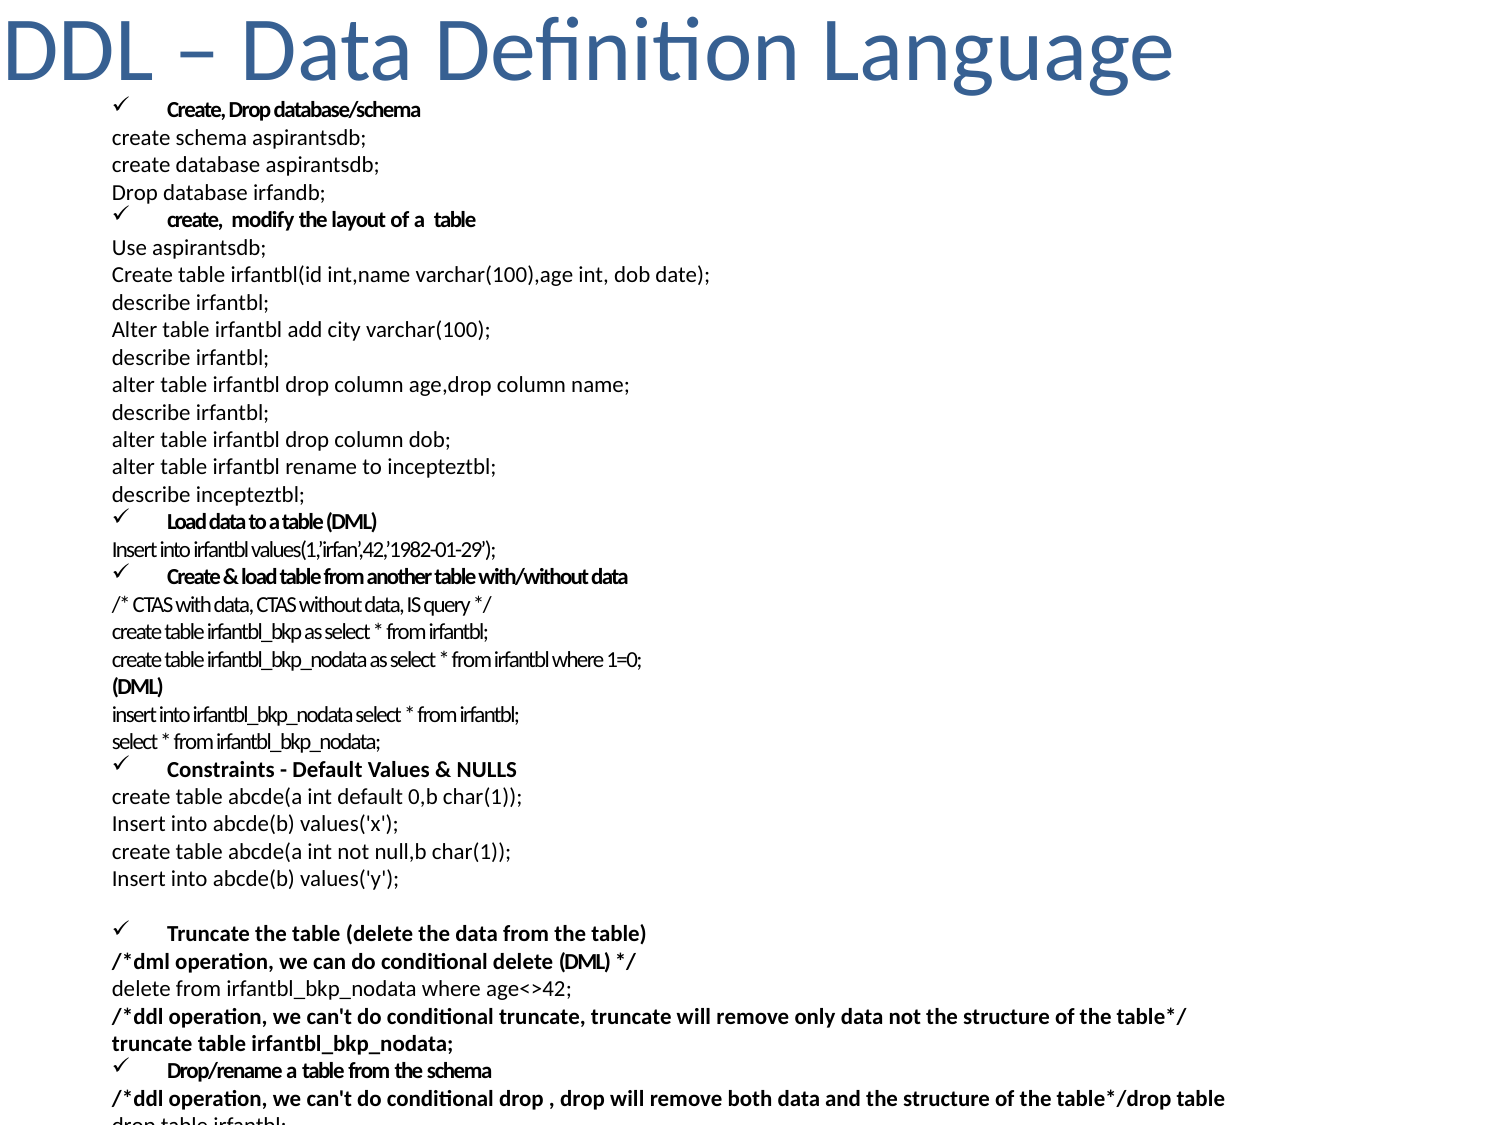

# DDL – Data Definition Language
Create, Drop database/schema
create schema aspirantsdb;
create database aspirantsdb;
Drop database irfandb;
create,  modify the layout of a table
Use aspirantsdb;
Create table irfantbl(id int,name varchar(100),age int, dob date);
describe irfantbl;
Alter table irfantbl add city varchar(100);
describe irfantbl;
alter table irfantbl drop column age,drop column name;
describe irfantbl;
alter table irfantbl drop column dob;
alter table irfantbl rename to incepteztbl;
describe incepteztbl;
Load data to a table (DML)
Insert into irfantbl values(1,’irfan’,42,’1982-01-29’);
Create & load table from another table with/without data
/* CTAS with data, CTAS without data, IS query */
create table irfantbl_bkp as select * from irfantbl;
create table irfantbl_bkp_nodata as select * from irfantbl where 1=0;
(DML)
insert into irfantbl_bkp_nodata select * from irfantbl;
select * from irfantbl_bkp_nodata;
Constraints - Default Values & NULLS
create table abcde(a int default 0,b char(1));
Insert into abcde(b) values('x');
create table abcde(a int not null,b char(1));
Insert into abcde(b) values('y');

Truncate the table (delete the data from the table)
/*dml operation, we can do conditional delete (DML) */
delete from irfantbl_bkp_nodata where age<>42;
/*ddl operation, we can't do conditional truncate, truncate will remove only data not the structure of the table*/
truncate table irfantbl_bkp_nodata;
Drop/rename a table from the schema
/*ddl operation, we can't do conditional drop , drop will remove both data and the structure of the table*/drop table
drop table irfantbl;